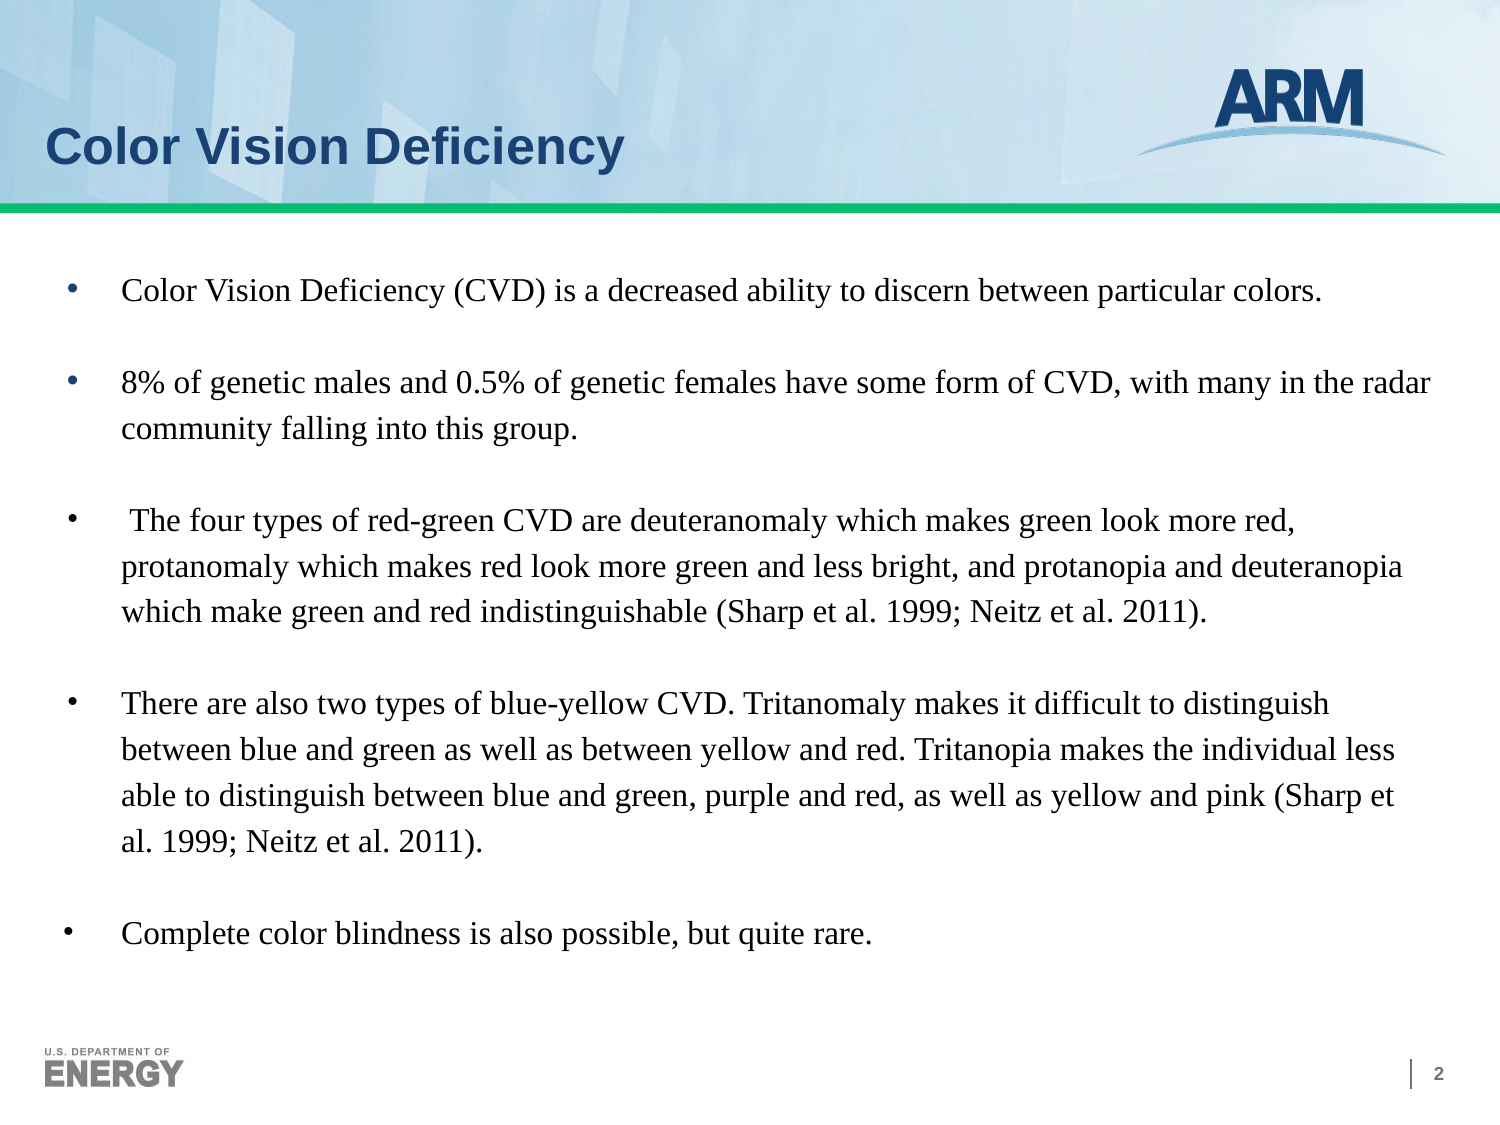

# Color Vision Deficiency
Color Vision Deficiency (CVD) is a decreased ability to discern between particular colors.

8% of genetic males and 0.5% of genetic females have some form of CVD, with many in the radar community falling into this group.

 The four types of red-green CVD are deuteranomaly which makes green look more red, protanomaly which makes red look more green and less bright, and protanopia and deuteranopia which make green and red indistinguishable (Sharp et al. 1999; Neitz et al. 2011).

There are also two types of blue-yellow CVD. Tritanomaly makes it difficult to distinguish between blue and green as well as between yellow and red. Tritanopia makes the individual less able to distinguish between blue and green, purple and red, as well as yellow and pink (Sharp et al. 1999; Neitz et al. 2011).

Complete color blindness is also possible, but quite rare.
2